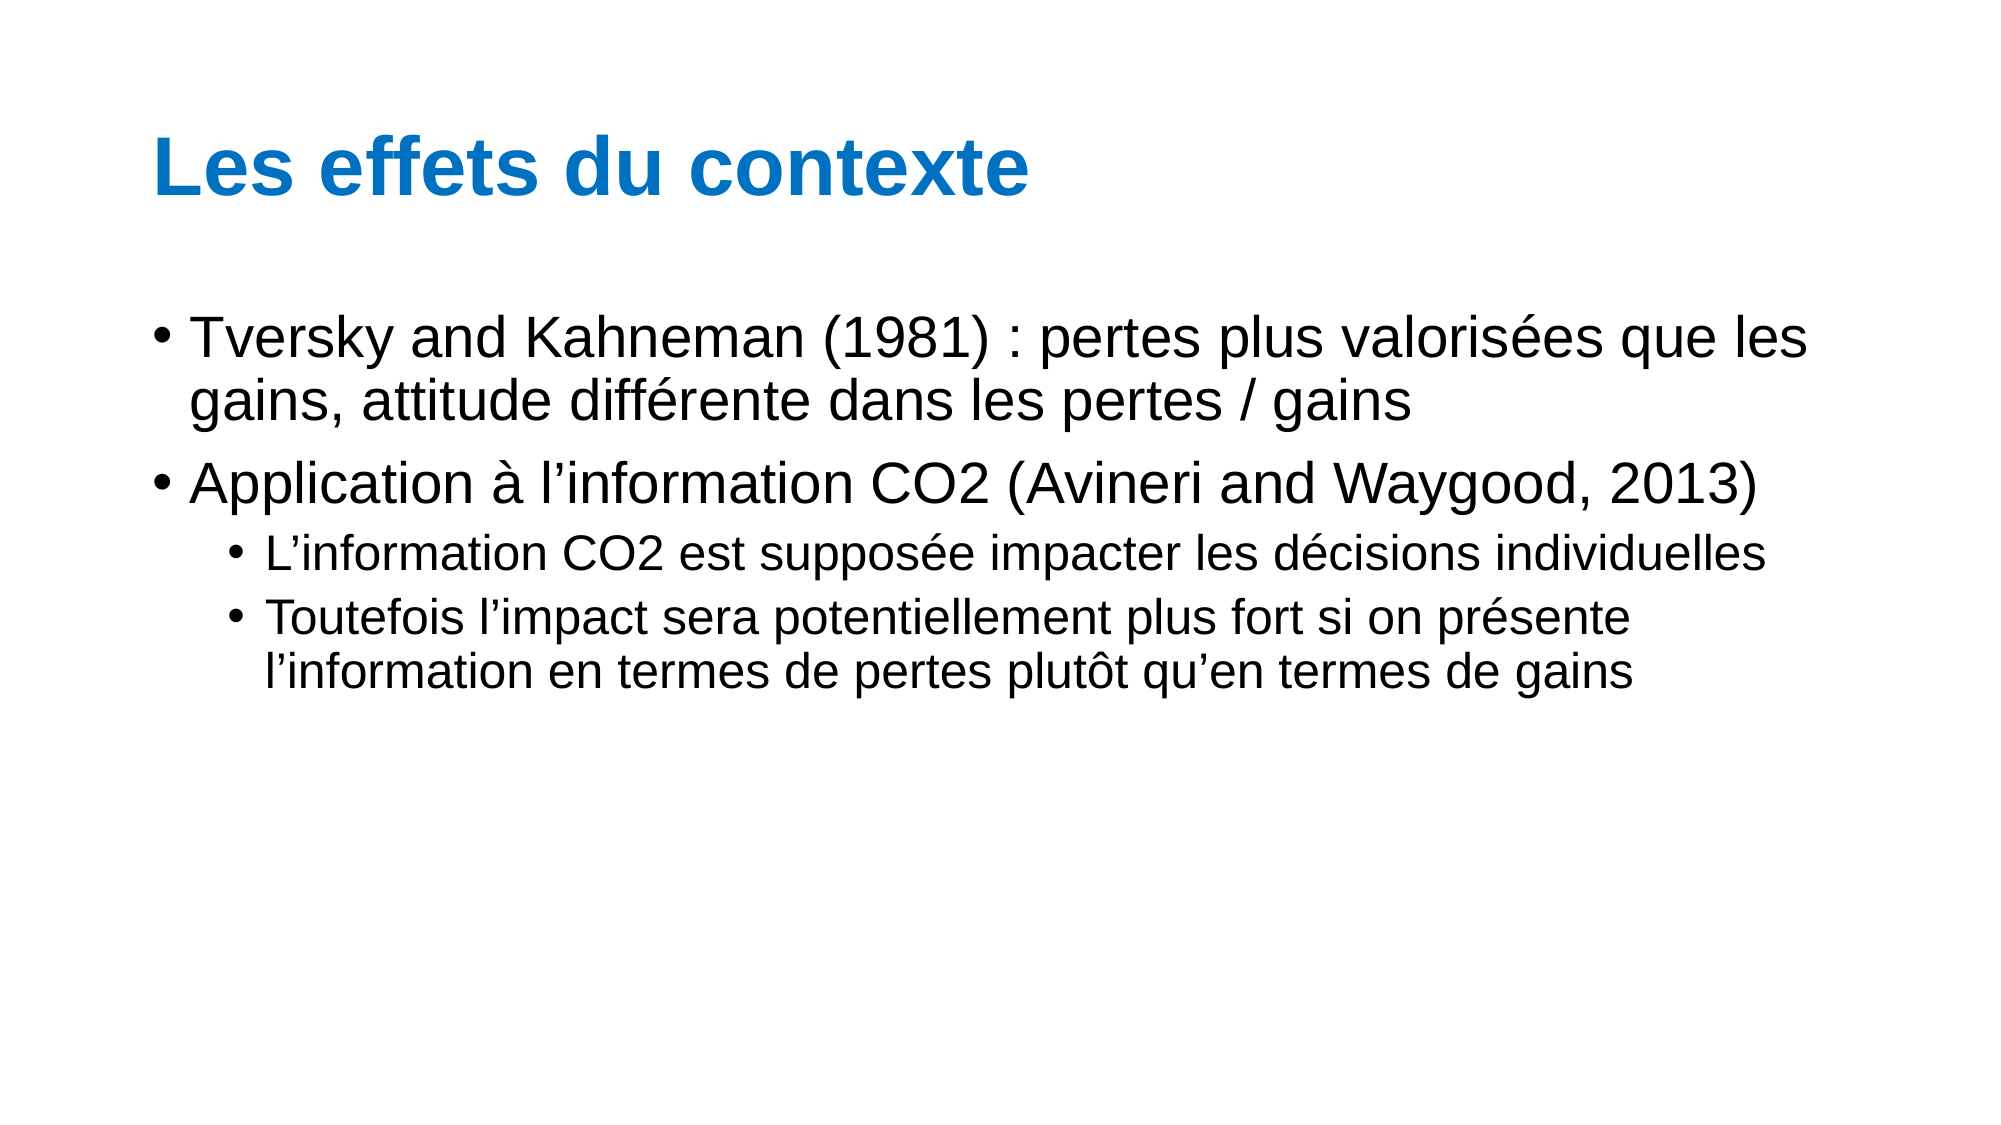

# Les effets du contexte
Tversky and Kahneman (1981) : pertes plus valorisées que les gains, attitude différente dans les pertes / gains
Application à l’information CO2 (Avineri and Waygood, 2013)
L’information CO2 est supposée impacter les décisions individuelles
Toutefois l’impact sera potentiellement plus fort si on présente l’information en termes de pertes plutôt qu’en termes de gains